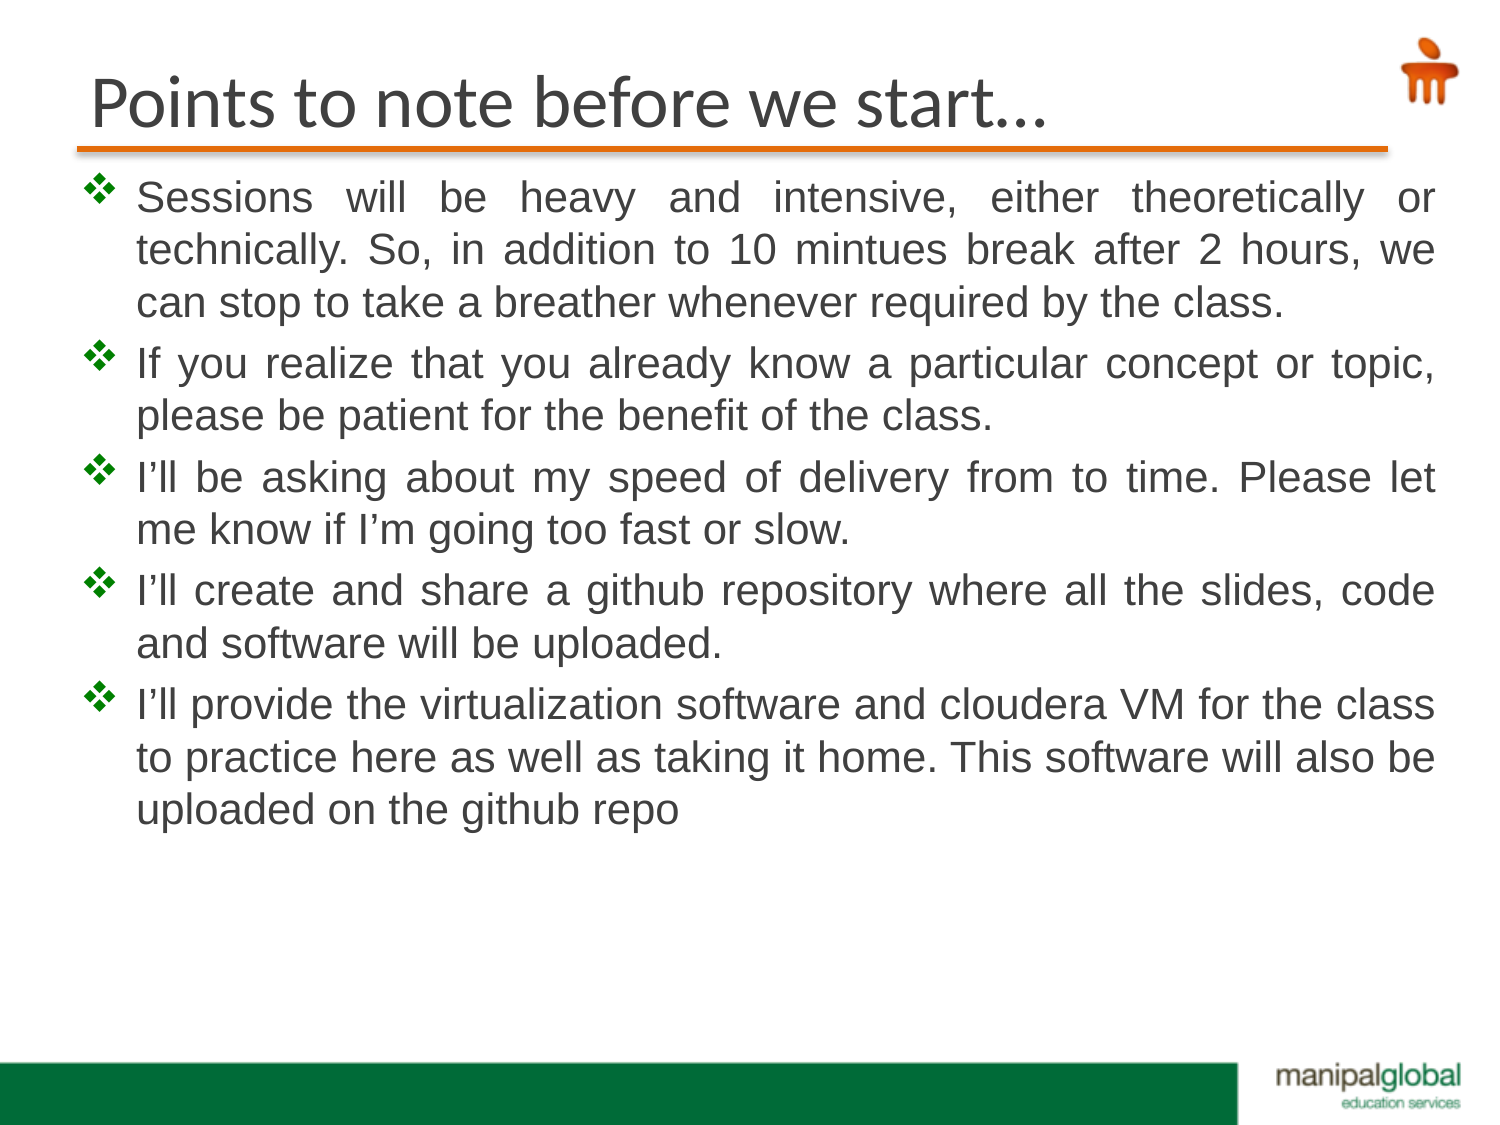

# Points to note before we start…
Sessions will be heavy and intensive, either theoretically or technically. So, in addition to 10 mintues break after 2 hours, we can stop to take a breather whenever required by the class.
If you realize that you already know a particular concept or topic, please be patient for the benefit of the class.
I’ll be asking about my speed of delivery from to time. Please let me know if I’m going too fast or slow.
I’ll create and share a github repository where all the slides, code and software will be uploaded.
I’ll provide the virtualization software and cloudera VM for the class to practice here as well as taking it home. This software will also be uploaded on the github repo